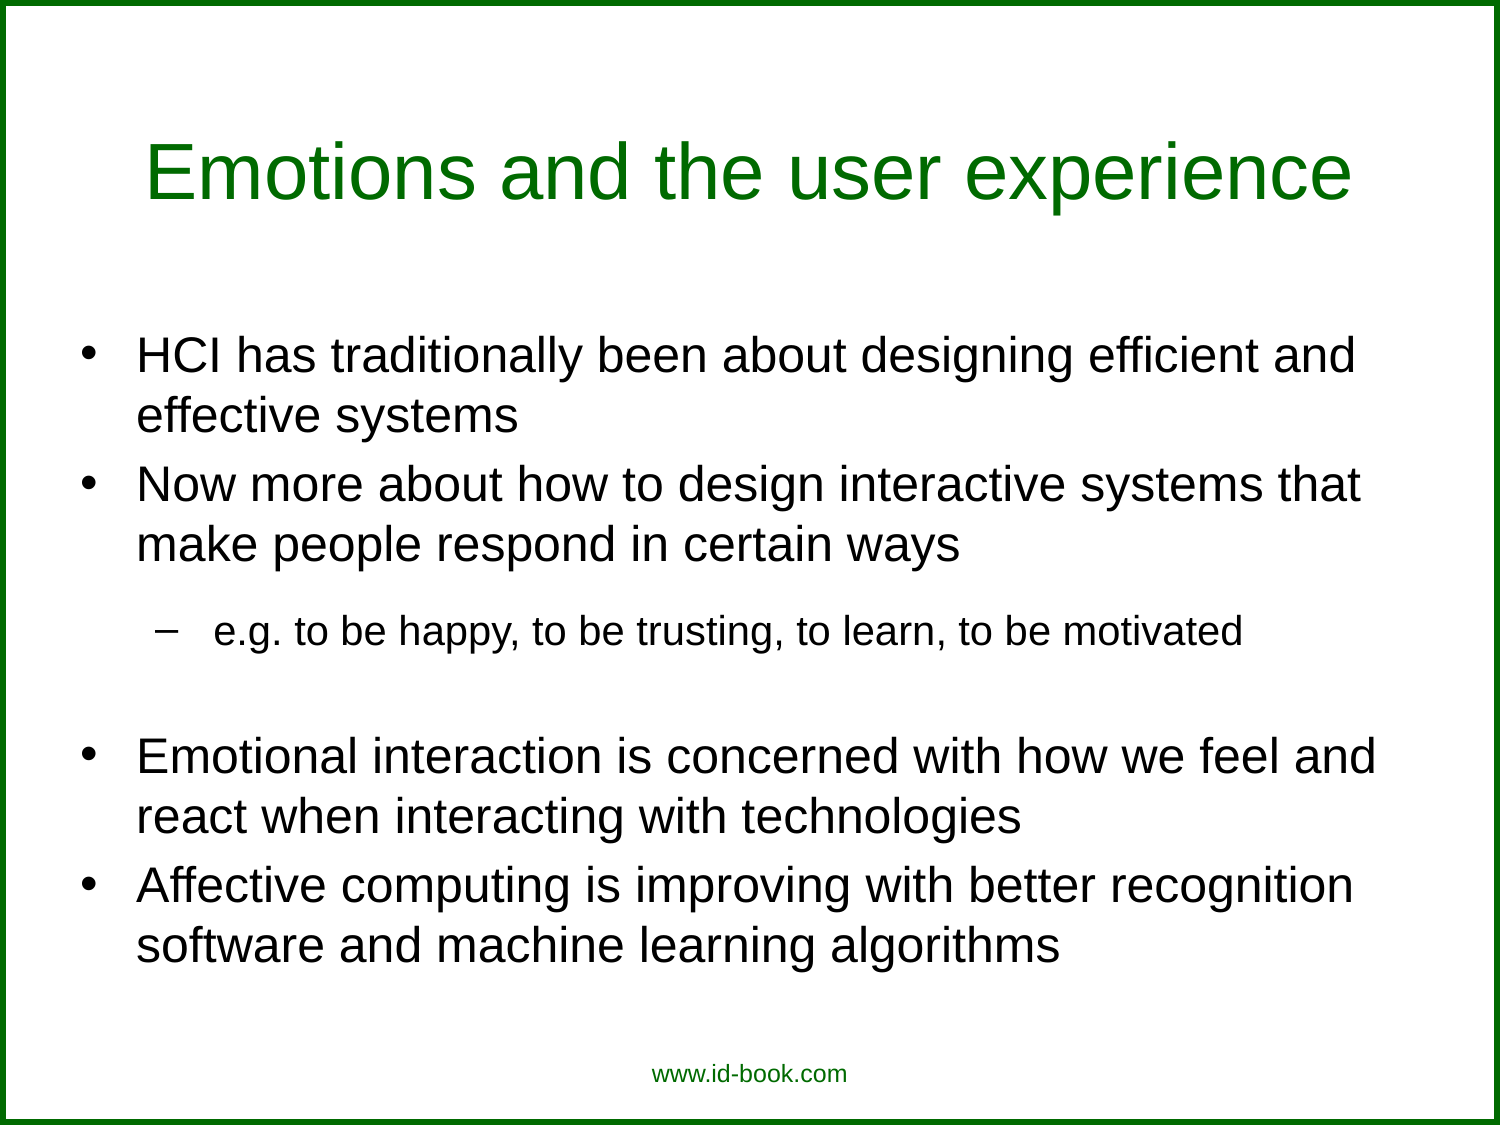

Emotions and the user experience
HCI has traditionally been about designing efficient and effective systems
Now more about how to design interactive systems that make people respond in certain ways

 e.g. to be happy, to be trusting, to learn, to be motivated

Emotional interaction is concerned with how we feel and react when interacting with technologies
Affective computing is improving with better recognition software and machine learning algorithms
www.id-book.com